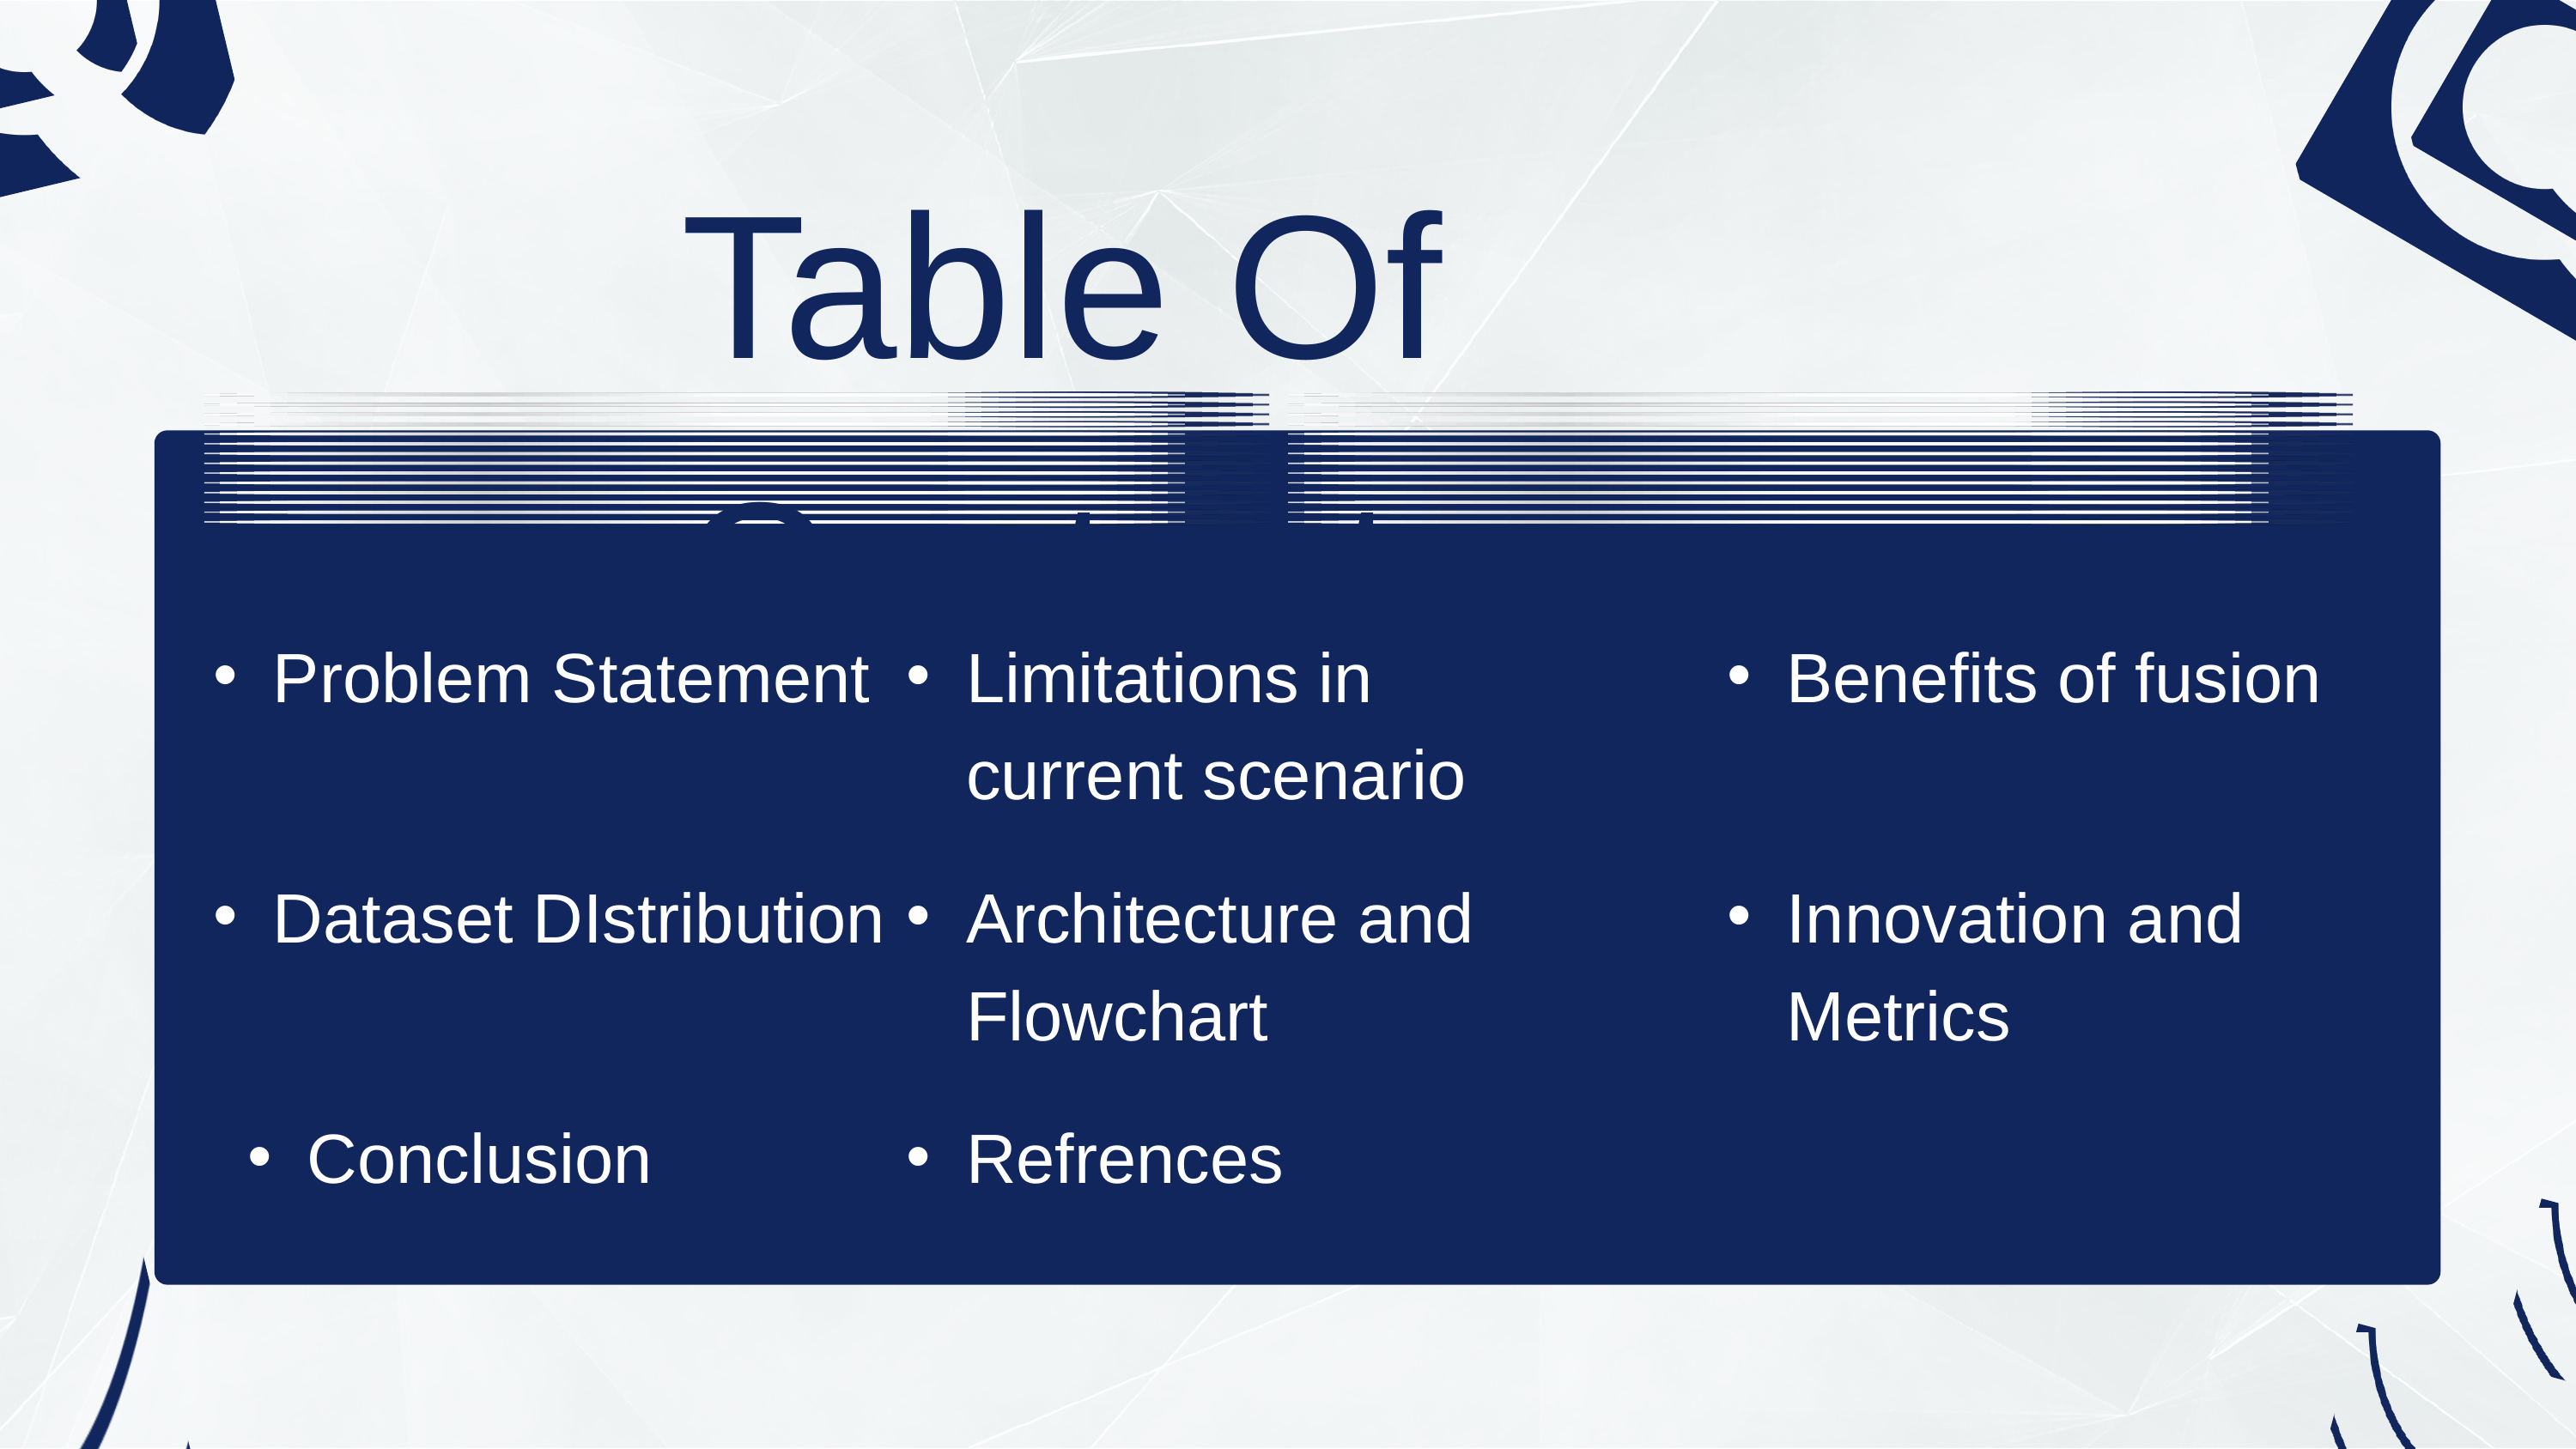

Table Of Content

Problem Statement
Limitations in current scenario
Benefits of fusion
Dataset DIstribution
Architecture and Flowchart
Innovation and Metrics
Conclusion
Refrences